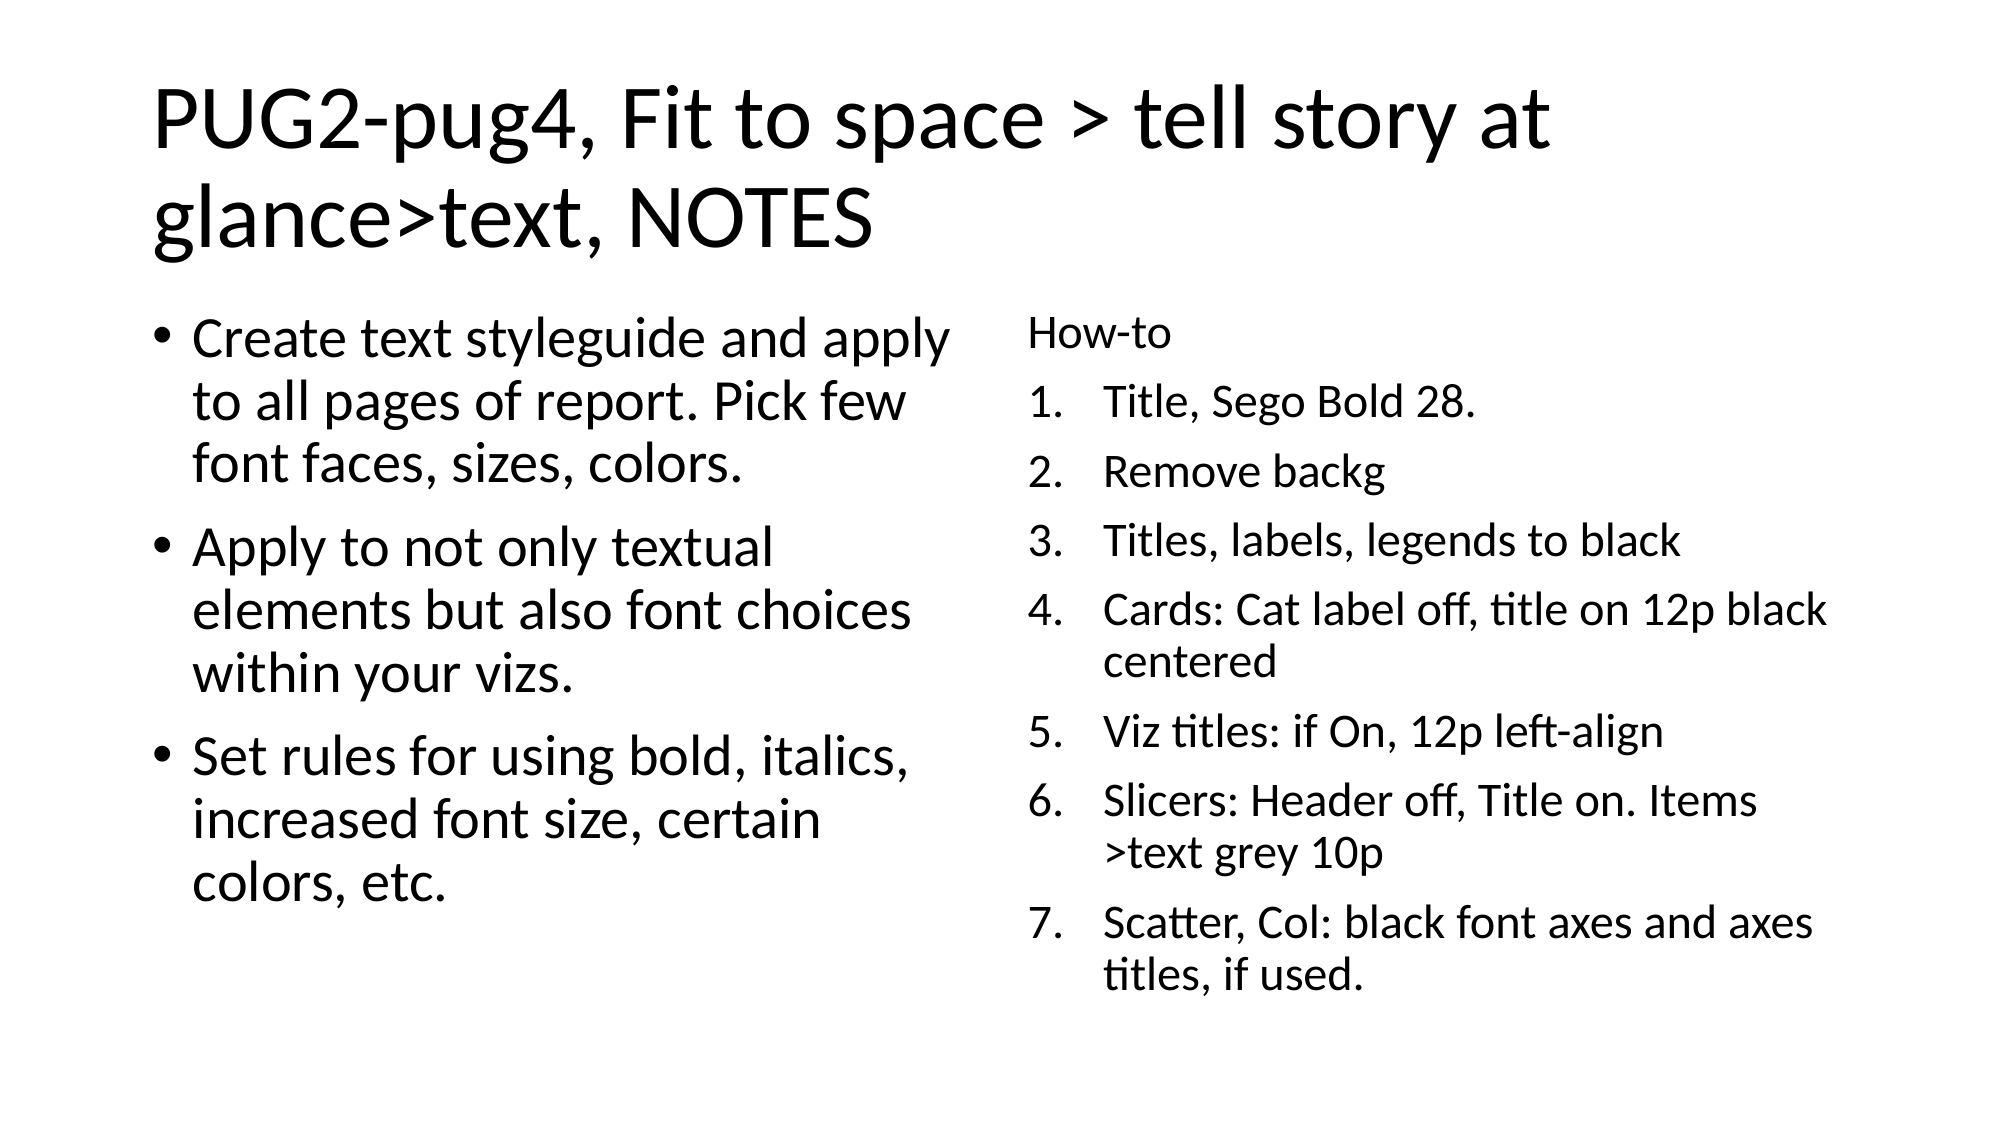

# PUG2-pug4, Fit to space > tell story at glance>text, NOTES
Create text styleguide and apply to all pages of report. Pick few font faces, sizes, colors.
Apply to not only textual elements but also font choices within your vizs.
Set rules for using bold, italics, increased font size, certain colors, etc.
How-to
Title, Sego Bold 28.
Remove backg
Titles, labels, legends to black
Cards: Cat label off, title on 12p black centered
Viz titles: if On, 12p left-align
Slicers: Header off, Title on. Items >text grey 10p
Scatter, Col: black font axes and axes titles, if used.